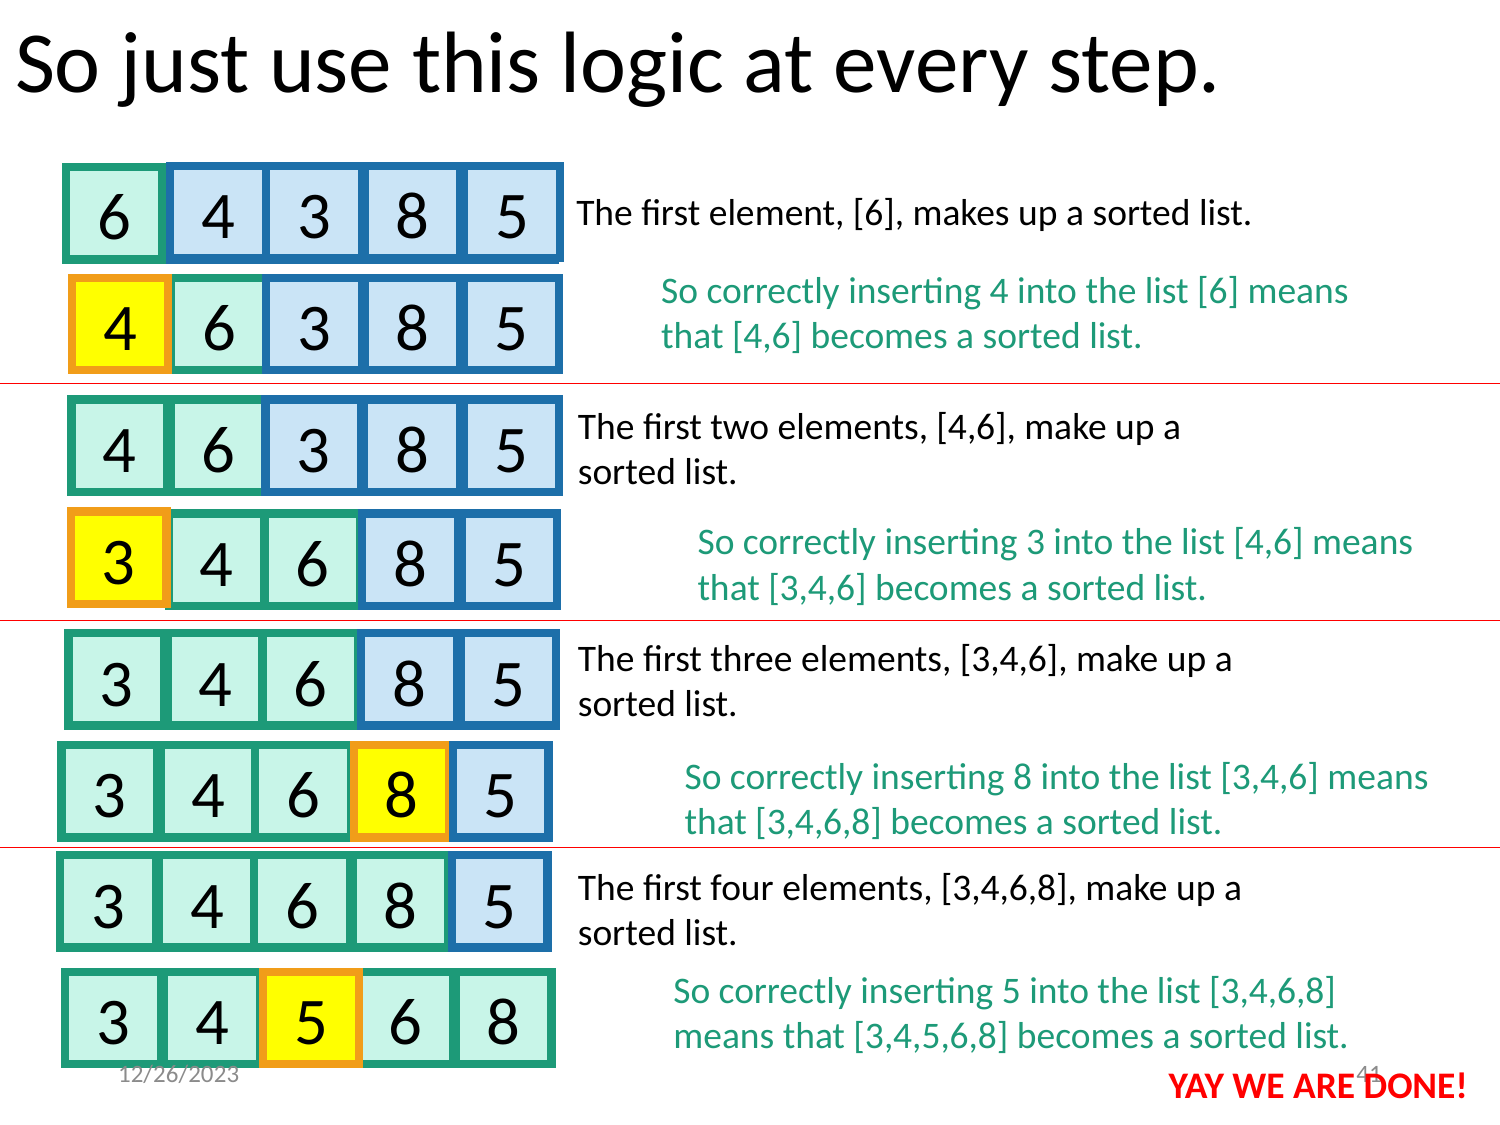

# So just use this logic at every step.
4
3
8
5
6
4
3
8
5
The first element, [6], makes up a sorted list.
So correctly inserting 4 into the list [6] means that [4,6] becomes a sorted list.
6
5
4
3
8
The first two elements, [4,6], make up a sorted list.
6
4
3
8
5
So correctly inserting 3 into the list [4,6] means that [3,4,6] becomes a sorted list.
3
4
6
8
5
The first three elements, [3,4,6], make up a sorted list.
4
3
6
8
5
4
3
6
8
5
So correctly inserting 8 into the list [3,4,6] means that [3,4,6,8] becomes a sorted list.
4
The first four elements, [3,4,6,8], make up a sorted list.
3
6
8
5
So correctly inserting 5 into the list [3,4,6,8] means that [3,4,5,6,8] becomes a sorted list.
5
4
3
8
6
12/26/2023
41
YAY WE ARE DONE!